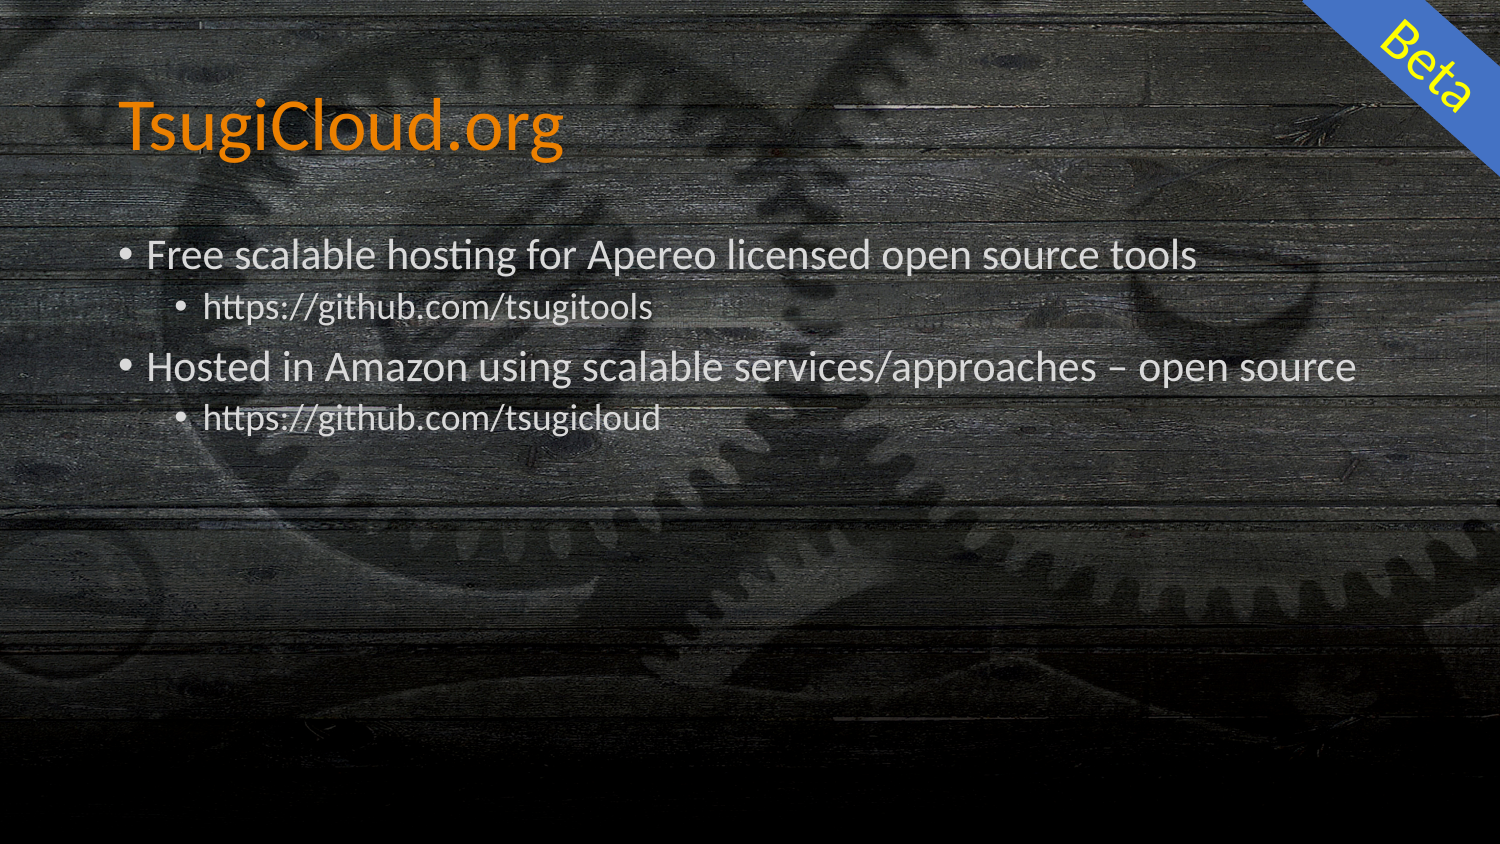

Beta
# TsugiCloud.org
Free scalable hosting for Apereo licensed open source tools
https://github.com/tsugitools
Hosted in Amazon using scalable services/approaches – open source
https://github.com/tsugicloud